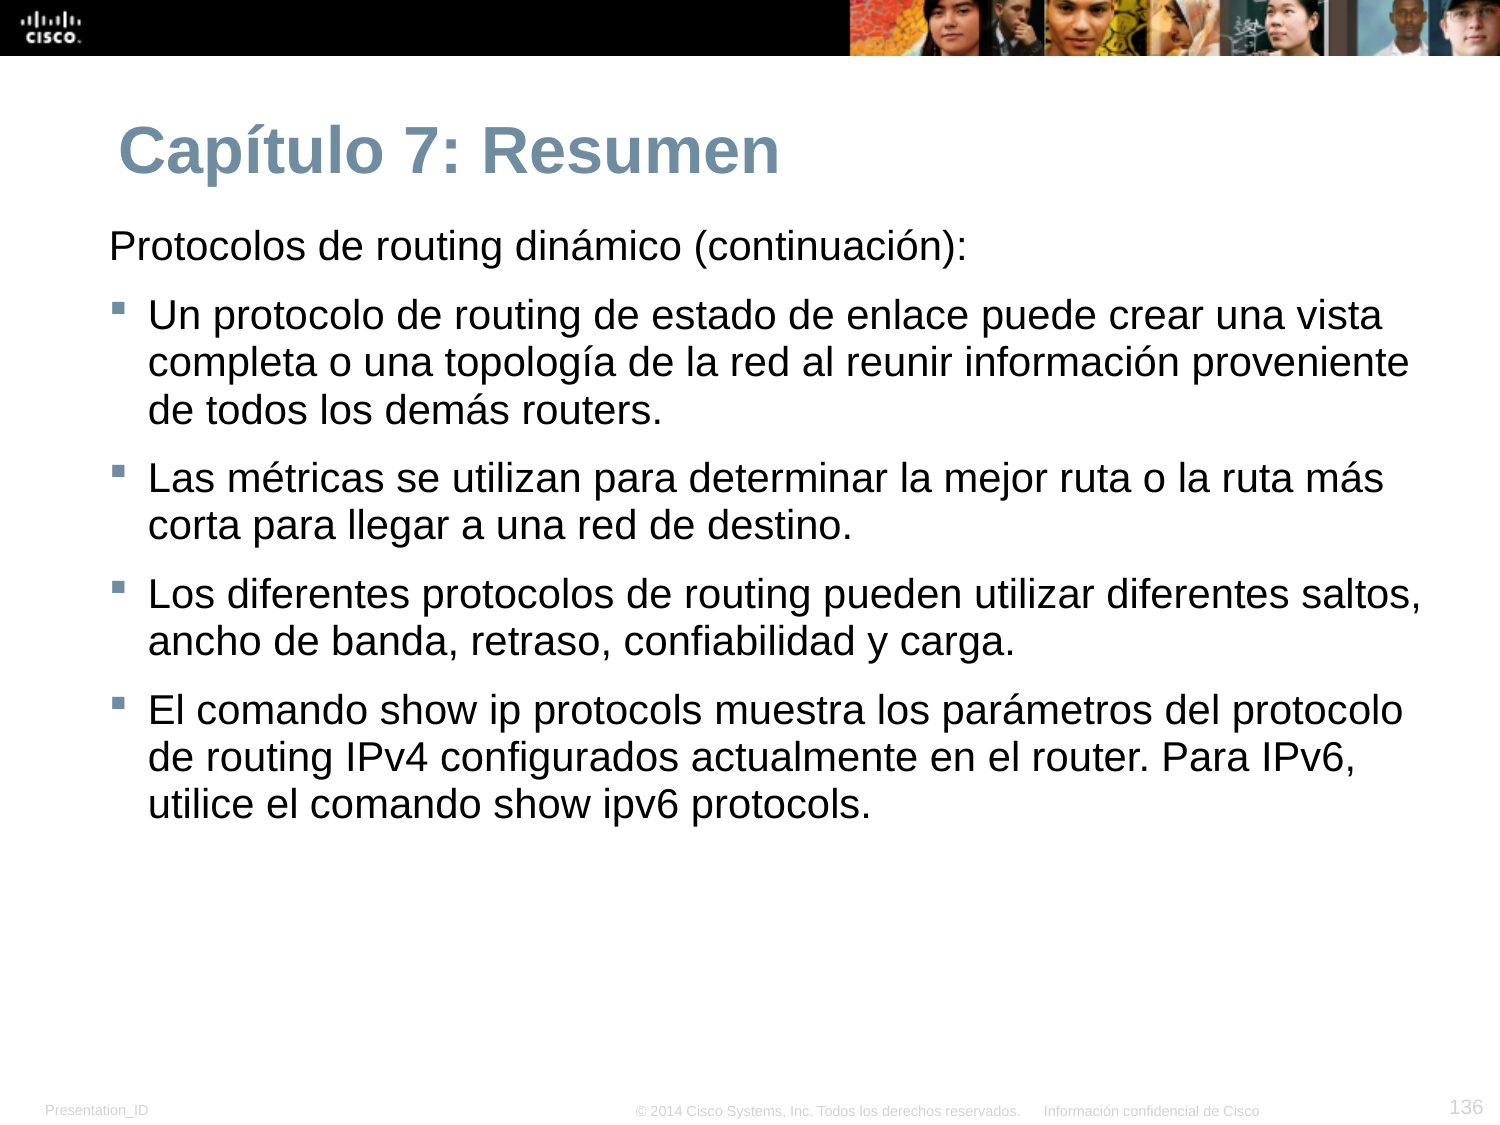

# Capítulo 7: Resumen
Protocolos de routing dinámico (continuación):
Un protocolo de routing de estado de enlace puede crear una vista completa o una topología de la red al reunir información proveniente de todos los demás routers.
Las métricas se utilizan para determinar la mejor ruta o la ruta más corta para llegar a una red de destino.
Los diferentes protocolos de routing pueden utilizar diferentes saltos, ancho de banda, retraso, confiabilidad y carga.
El comando show ip protocols muestra los parámetros del protocolo de routing IPv4 configurados actualmente en el router. Para IPv6, utilice el comando show ipv6 protocols.